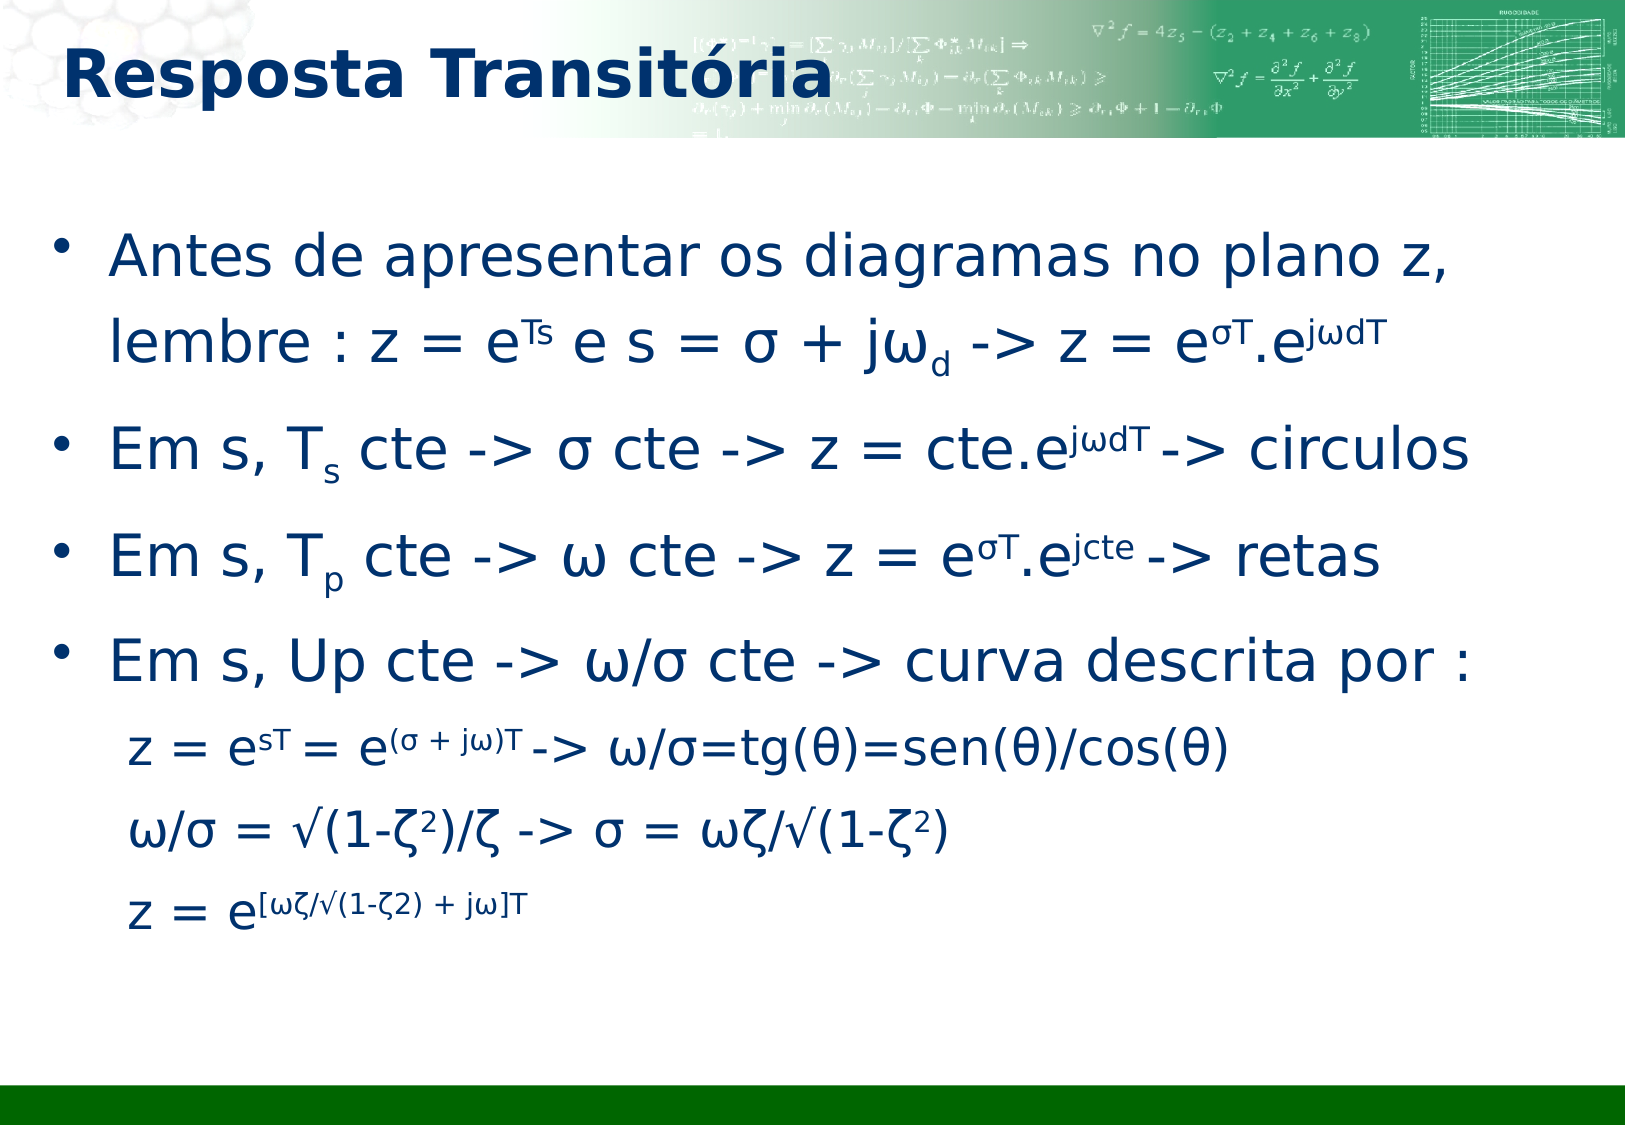

# Resposta Transitória
Antes de apresentar os diagramas no plano z, lembre : z = eTs e s = σ + jωd -> z = eσT.ejωdT
Em s, Ts cte -> σ cte -> z = cte.ejωdT -> circulos
Em s, Tp cte -> ω cte -> z = eσT.ejcte -> retas
Em s, Up cte -> ω/σ cte -> curva descrita por :
z = esT = e(σ + jω)T -> ω/σ=tg(θ)=sen(θ)/cos(θ)
ω/σ = √(1-ζ2)/ζ -> σ = ωζ/√(1-ζ2)
z = e[ωζ/√(1-ζ2) + jω]T